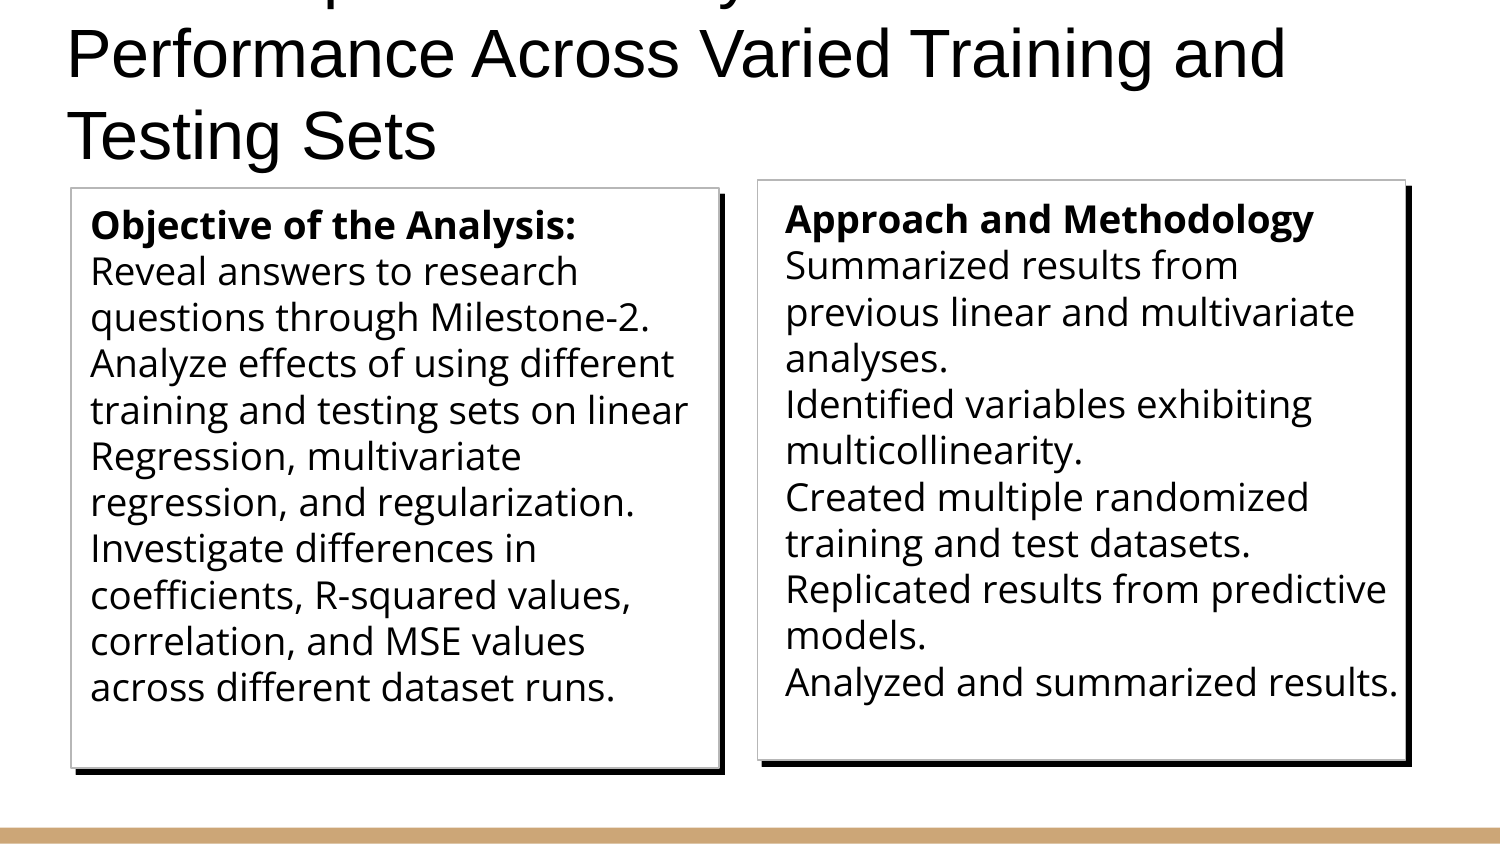

# 1.d Comparative Analysis of Model Performance Across Varied Training and Testing Sets

Approach and Methodology
Summarized results from previous linear and multivariate analyses.
Identified variables exhibiting multicollinearity.
Created multiple randomized training and test datasets.
Replicated results from predictive models.
Analyzed and summarized results.

Objective of the Analysis:
Reveal answers to research questions through Milestone-2.
Analyze effects of using different training and testing sets on linear Regression, multivariate regression, and regularization.
Investigate differences in coefficients, R-squared values, correlation, and MSE values across different dataset runs.